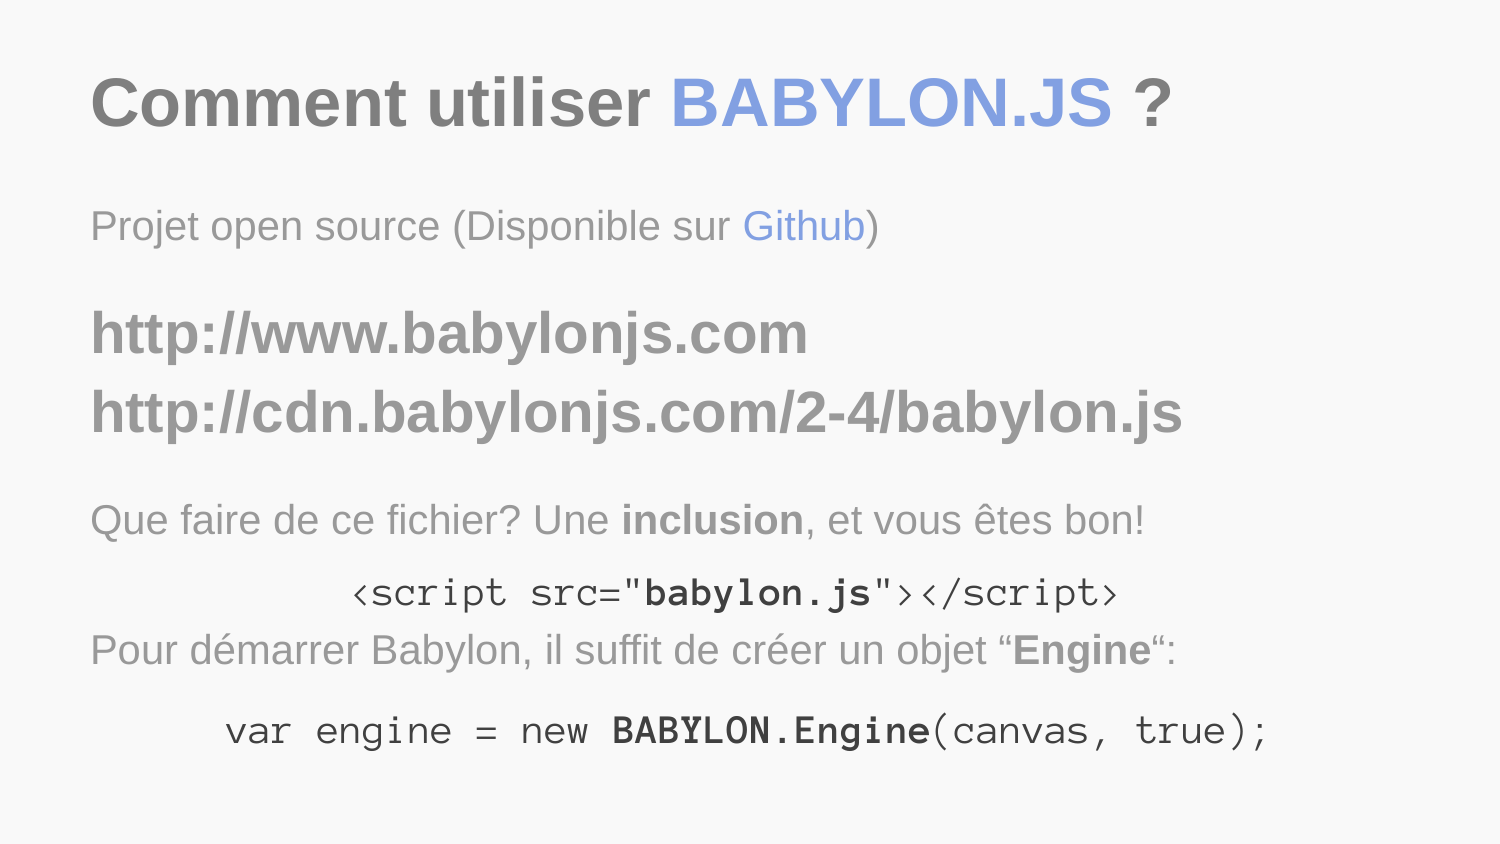

# Comment utiliser BABYLON.JS ?
Projet open source (Disponible sur Github)

http://www.babylonjs.com
http://cdn.babylonjs.com/2-4/babylon.js

Que faire de ce fichier? Une inclusion, et vous êtes bon!

Pour démarrer Babylon, il suffit de créer un objet “Engine“:

<script src="babylon.js"></script>
var engine = new BABYLON.Engine(canvas, true);